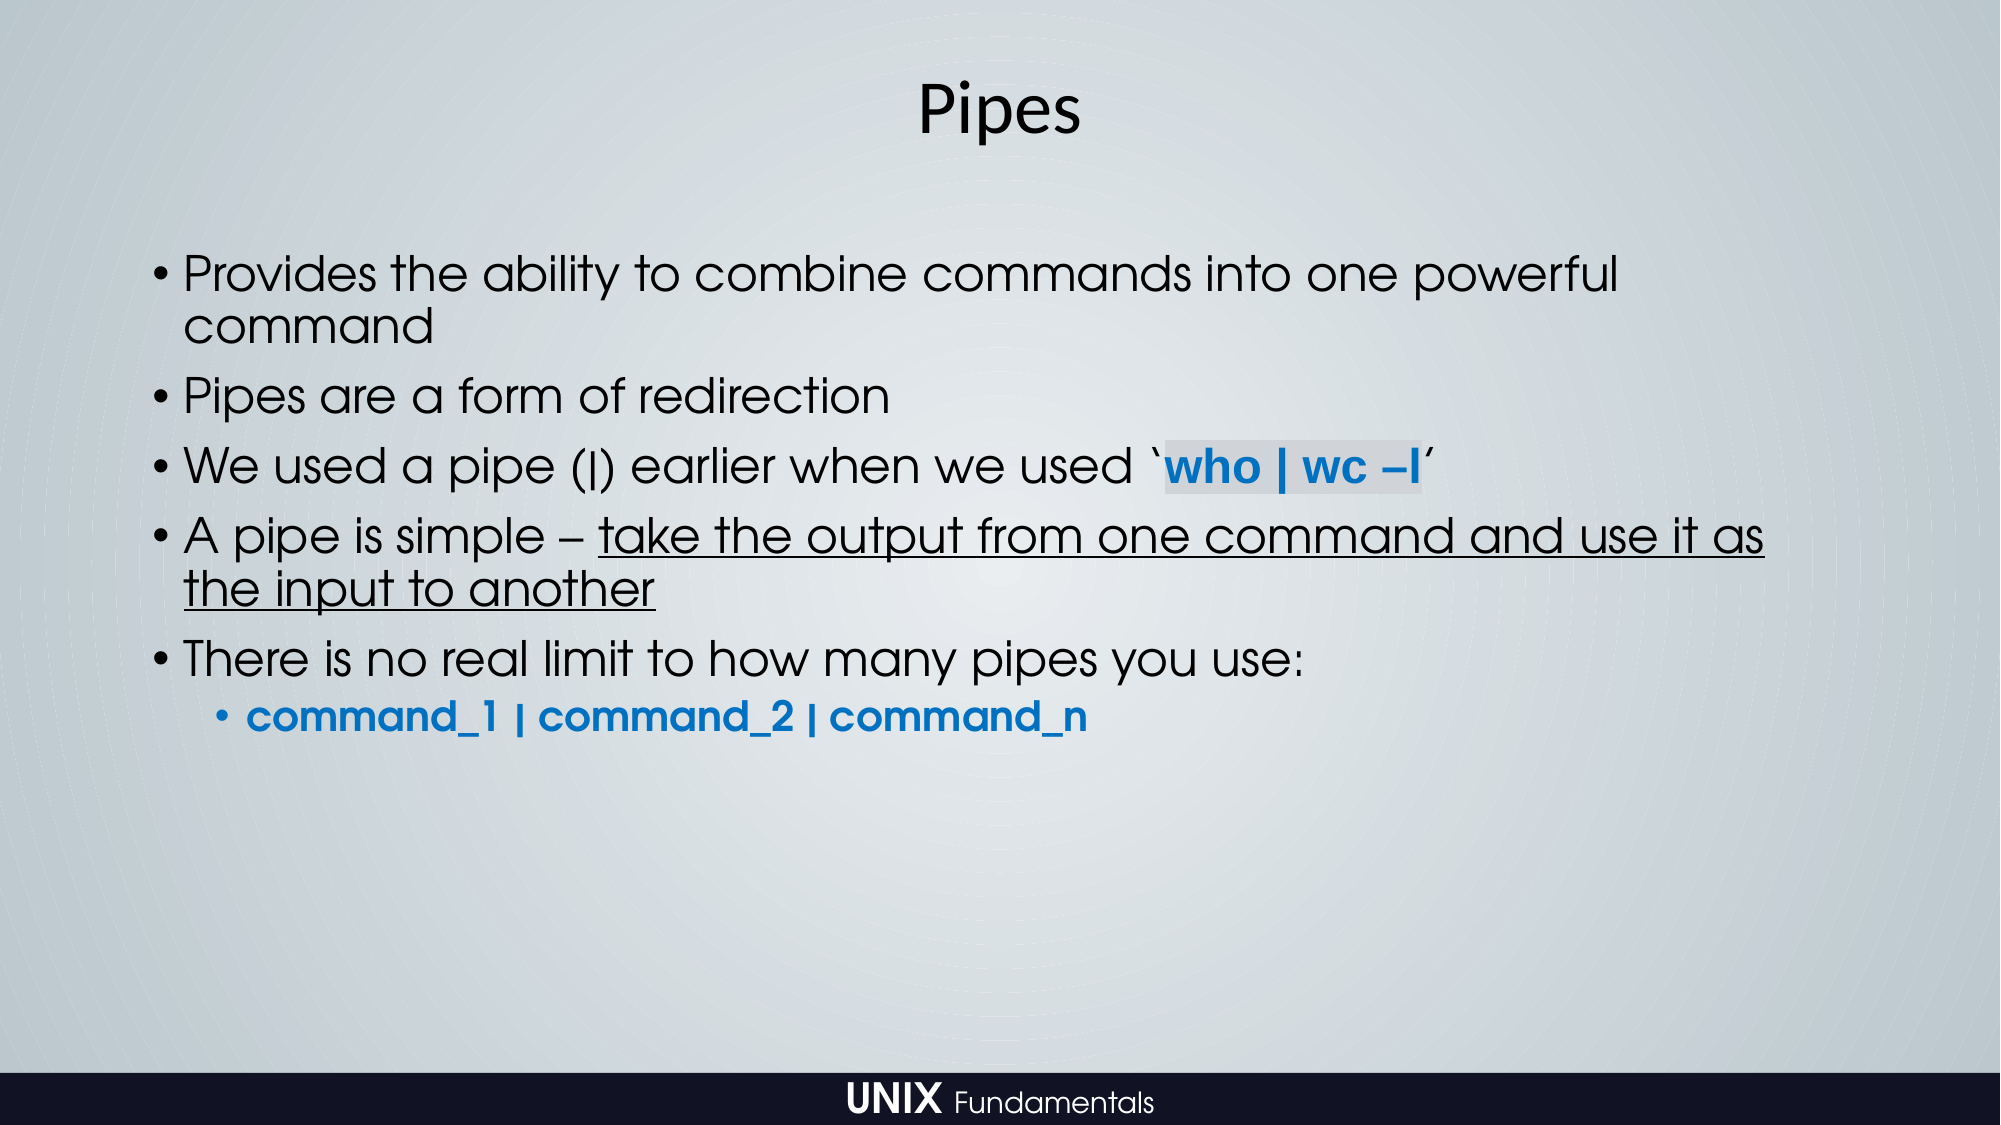

# Pipes
Provides the ability to combine commands into one powerful command
Pipes are a form of redirection
We used a pipe (|) earlier when we used ‘who | wc –l’
A pipe is simple – take the output from one command and use it as the input to another
There is no real limit to how many pipes you use:
command_1 | command_2 | command_n